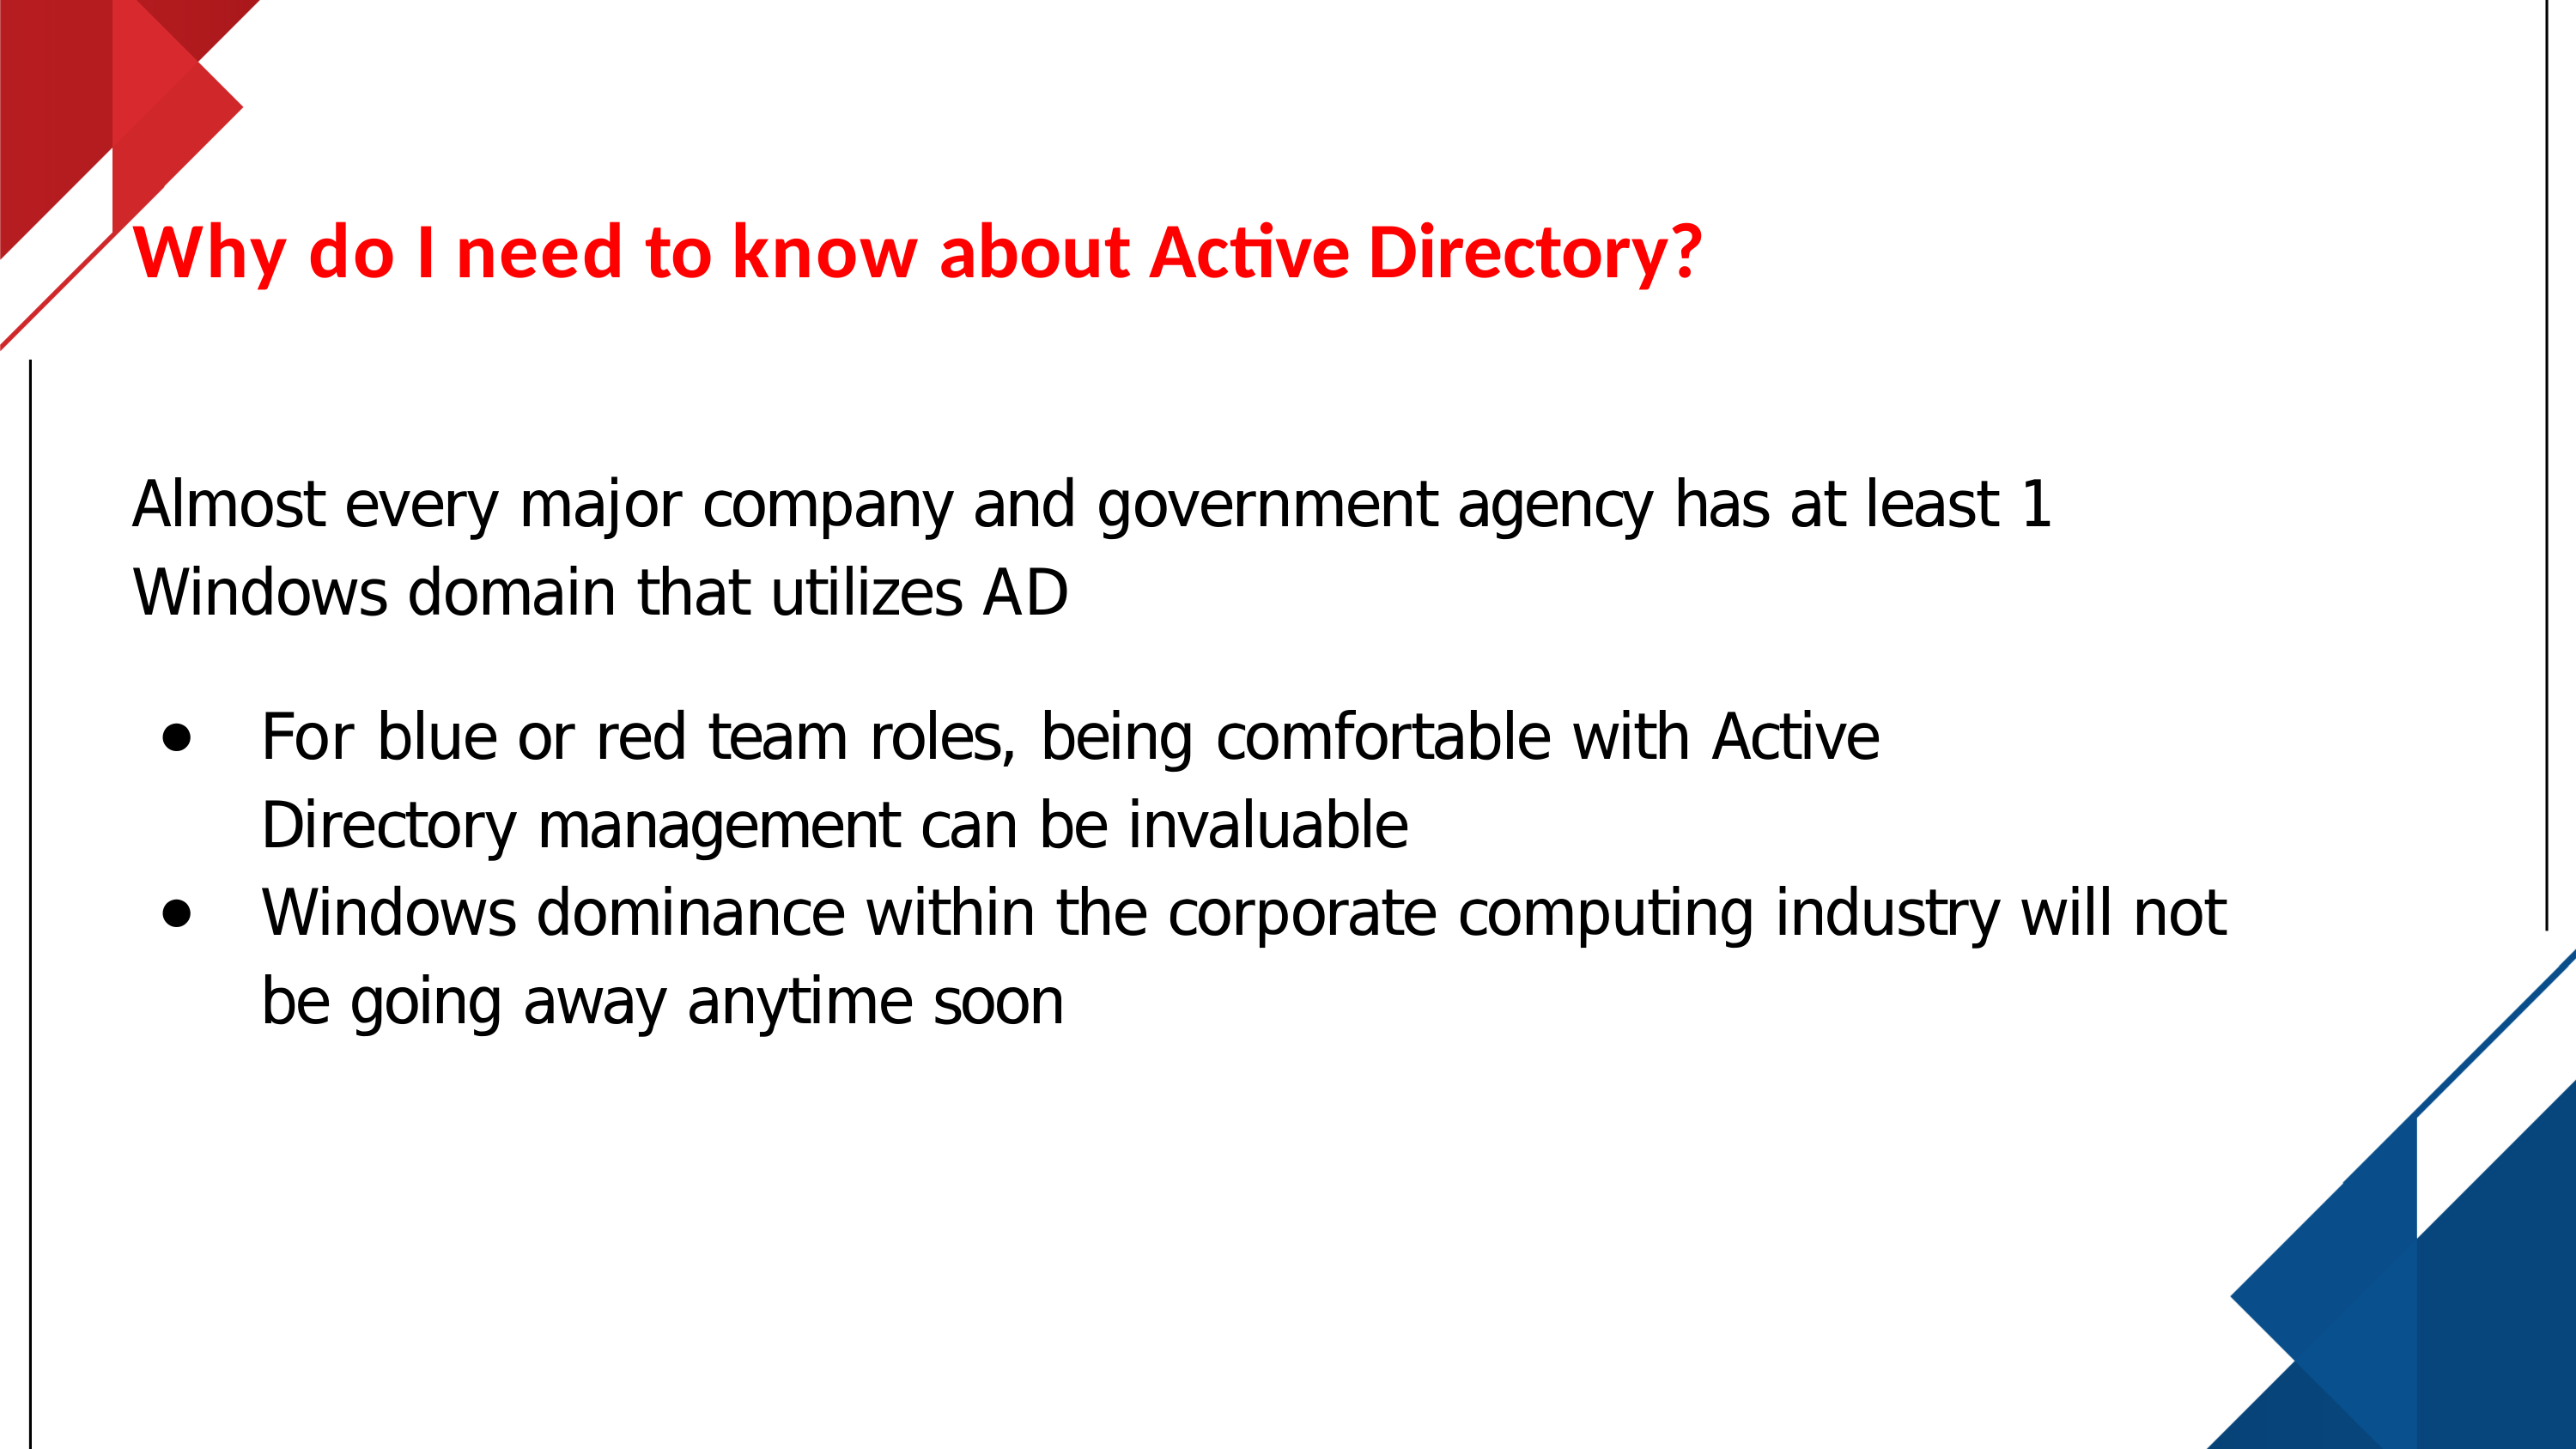

# Why do I need to know about Active Directory?
Almost every major company and government agency has at least 1 Windows domain that utilizes AD
For blue or red team roles, being comfortable with Active Directory management can be invaluable
Windows dominance within the corporate computing industry will not be going away anytime soon